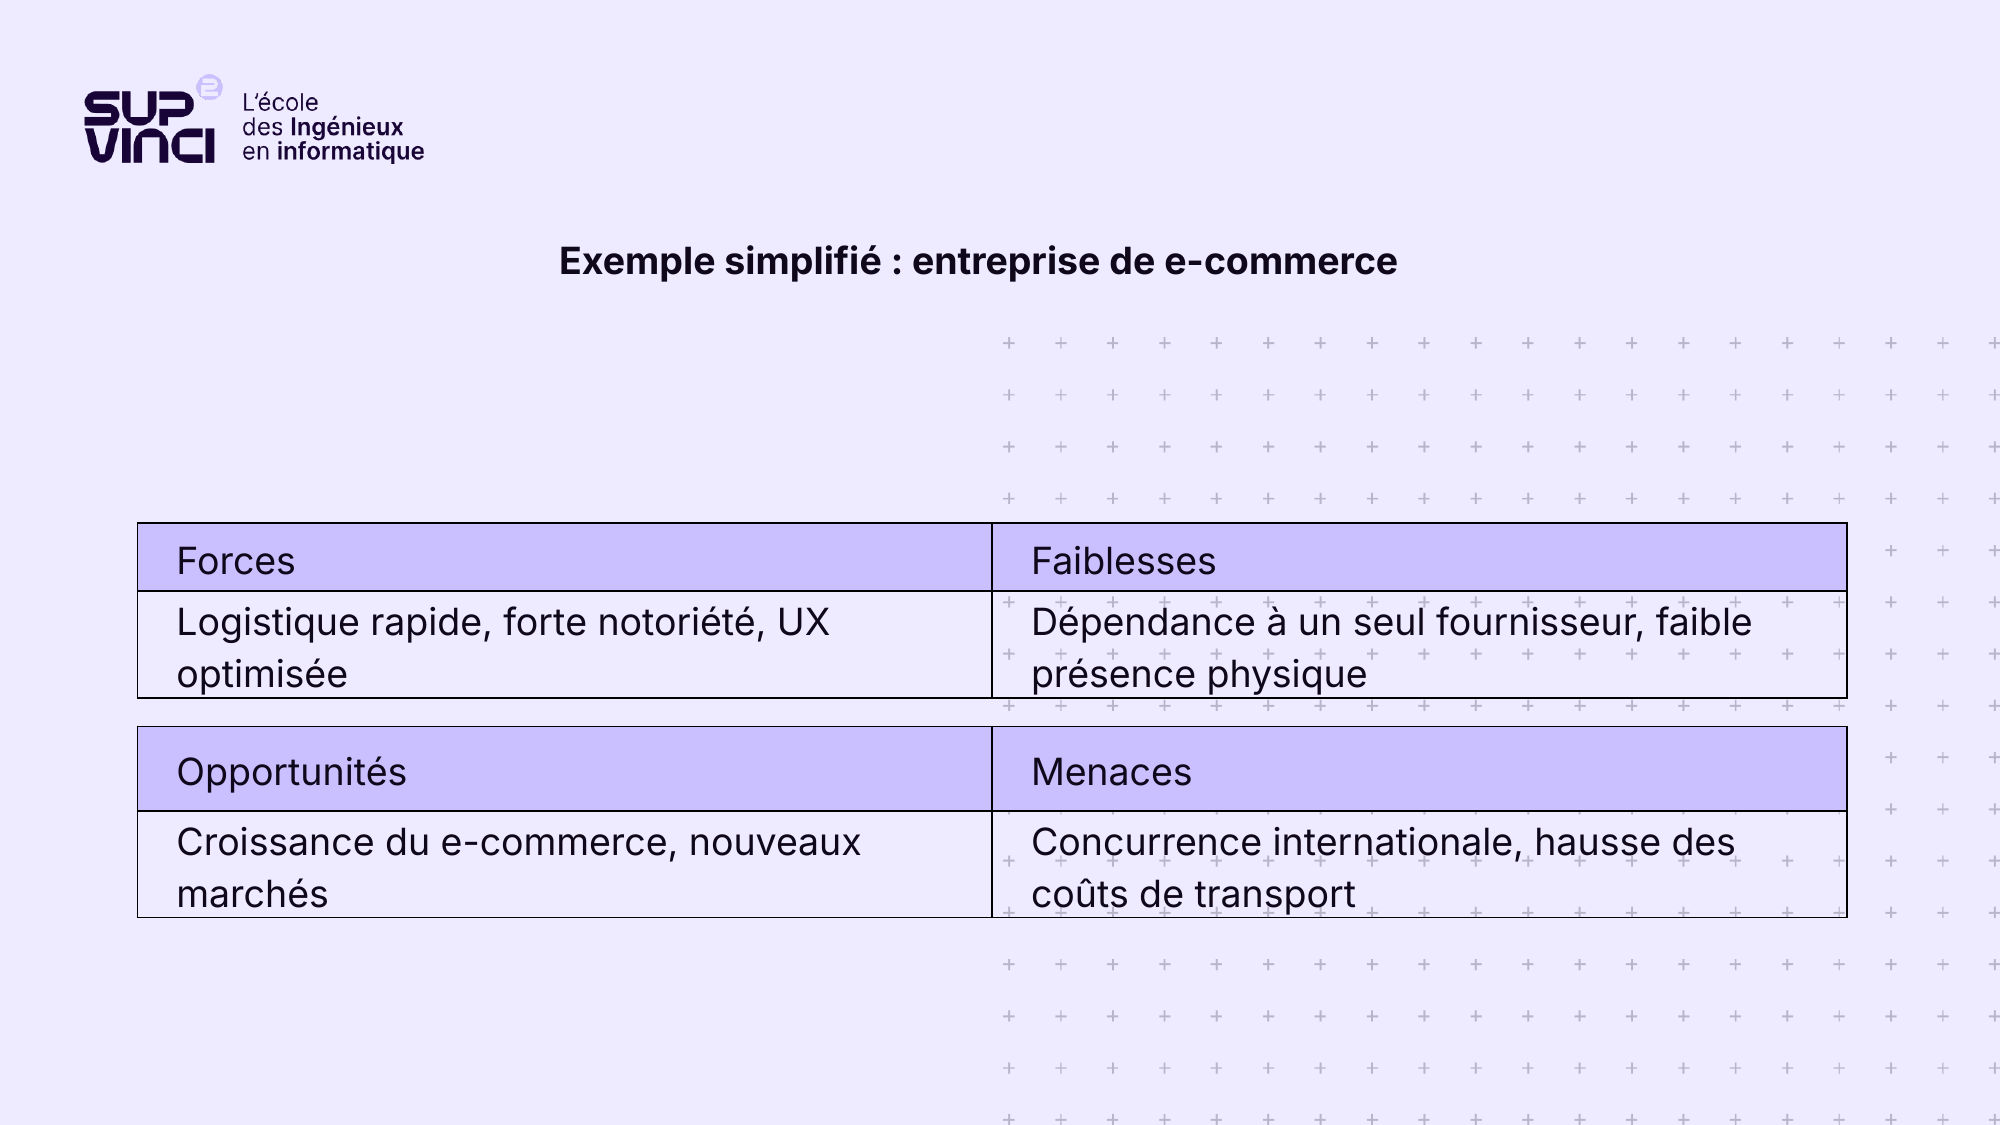

Exemple simplifié : entreprise de e-commerce

| Forces | Faiblesses |
| --- | --- |
| Logistique rapide, forte notoriété, UX optimisée | Dépendance à un seul fournisseur, faible présence physique |
| Opportunités | Menaces |
| --- | --- |
| Croissance du e-commerce, nouveaux marchés | Concurrence internationale, hausse des coûts de transport |